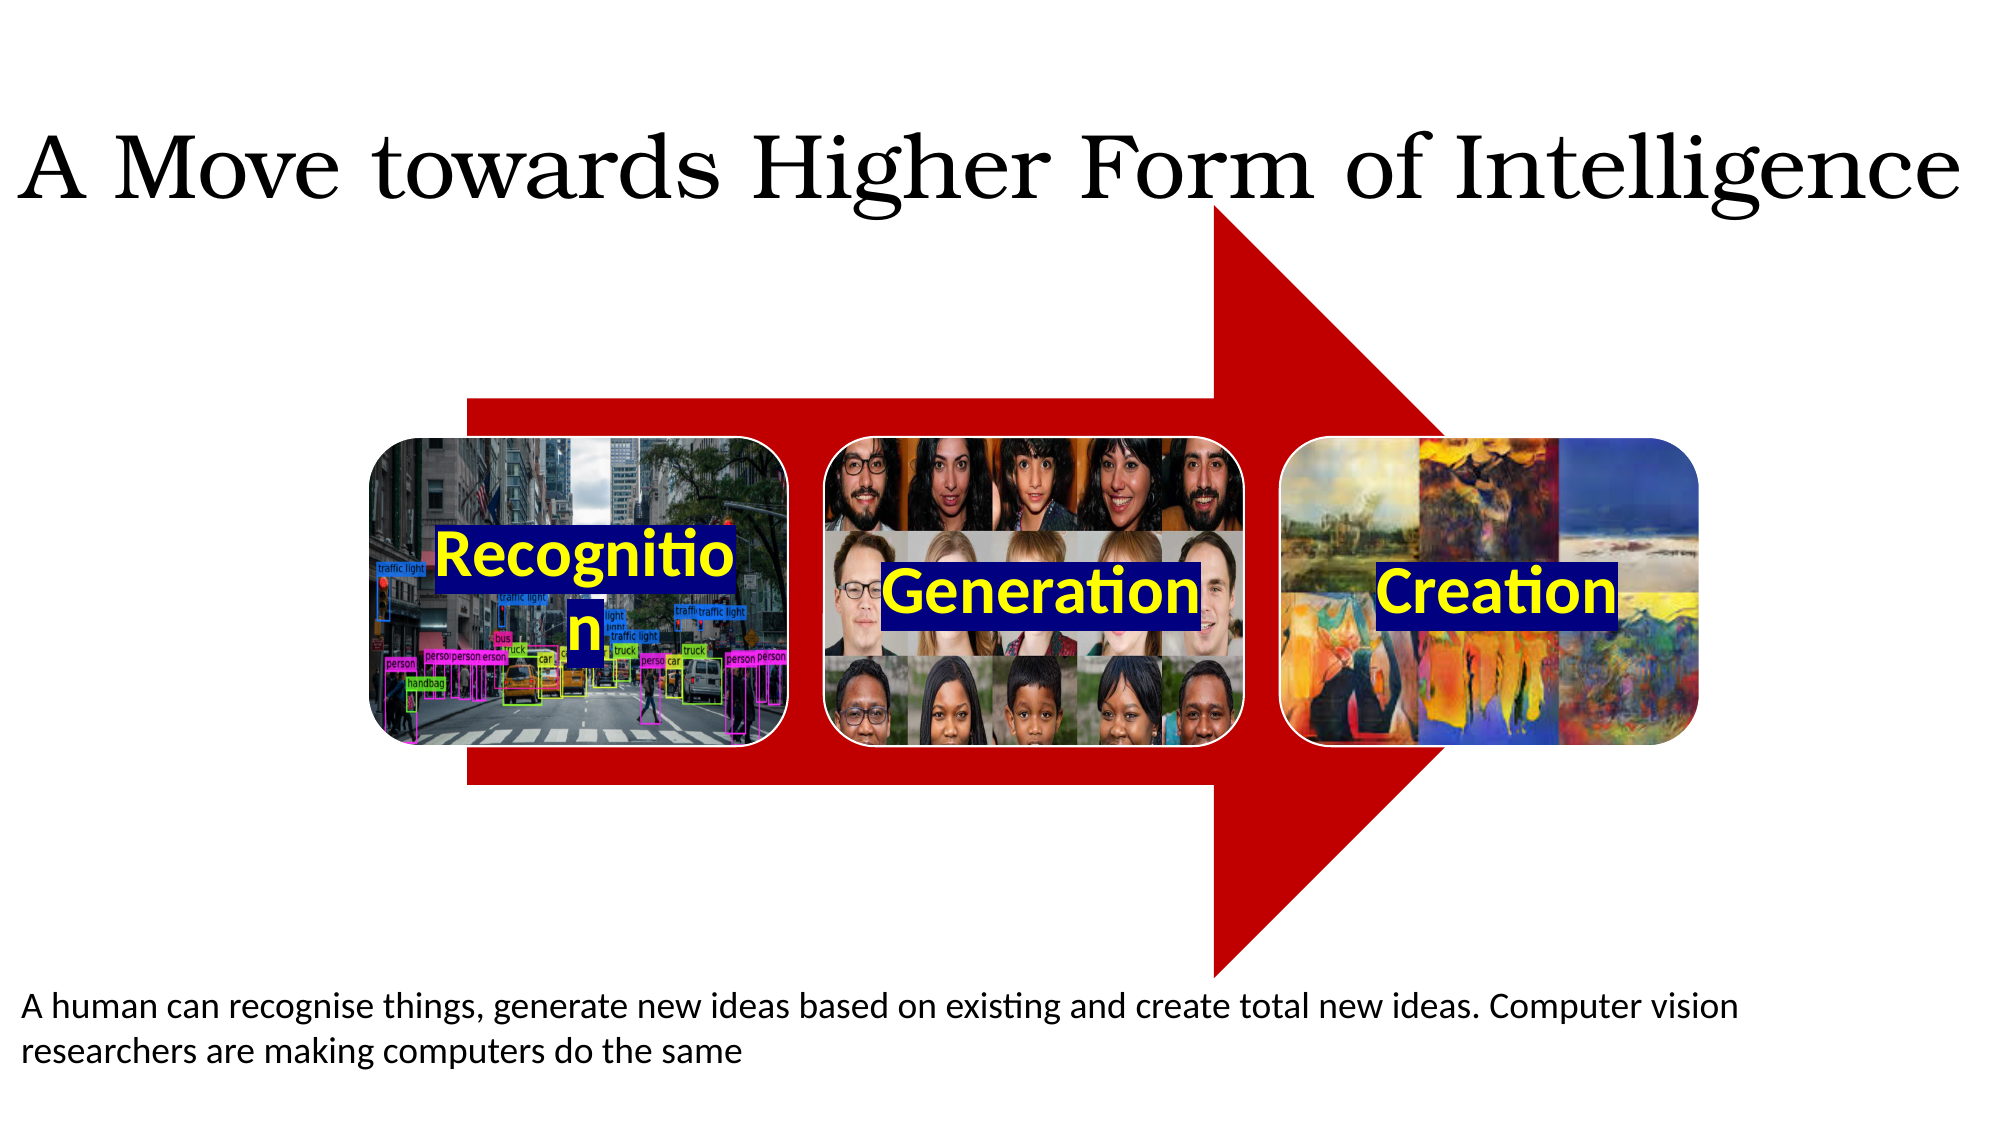

# A Move towards Higher Form of Intelligence
Recognition
Generation
Creation
A human can recognise things, generate new ideas based on existing and create total new ideas. Computer vision researchers are making computers do the same